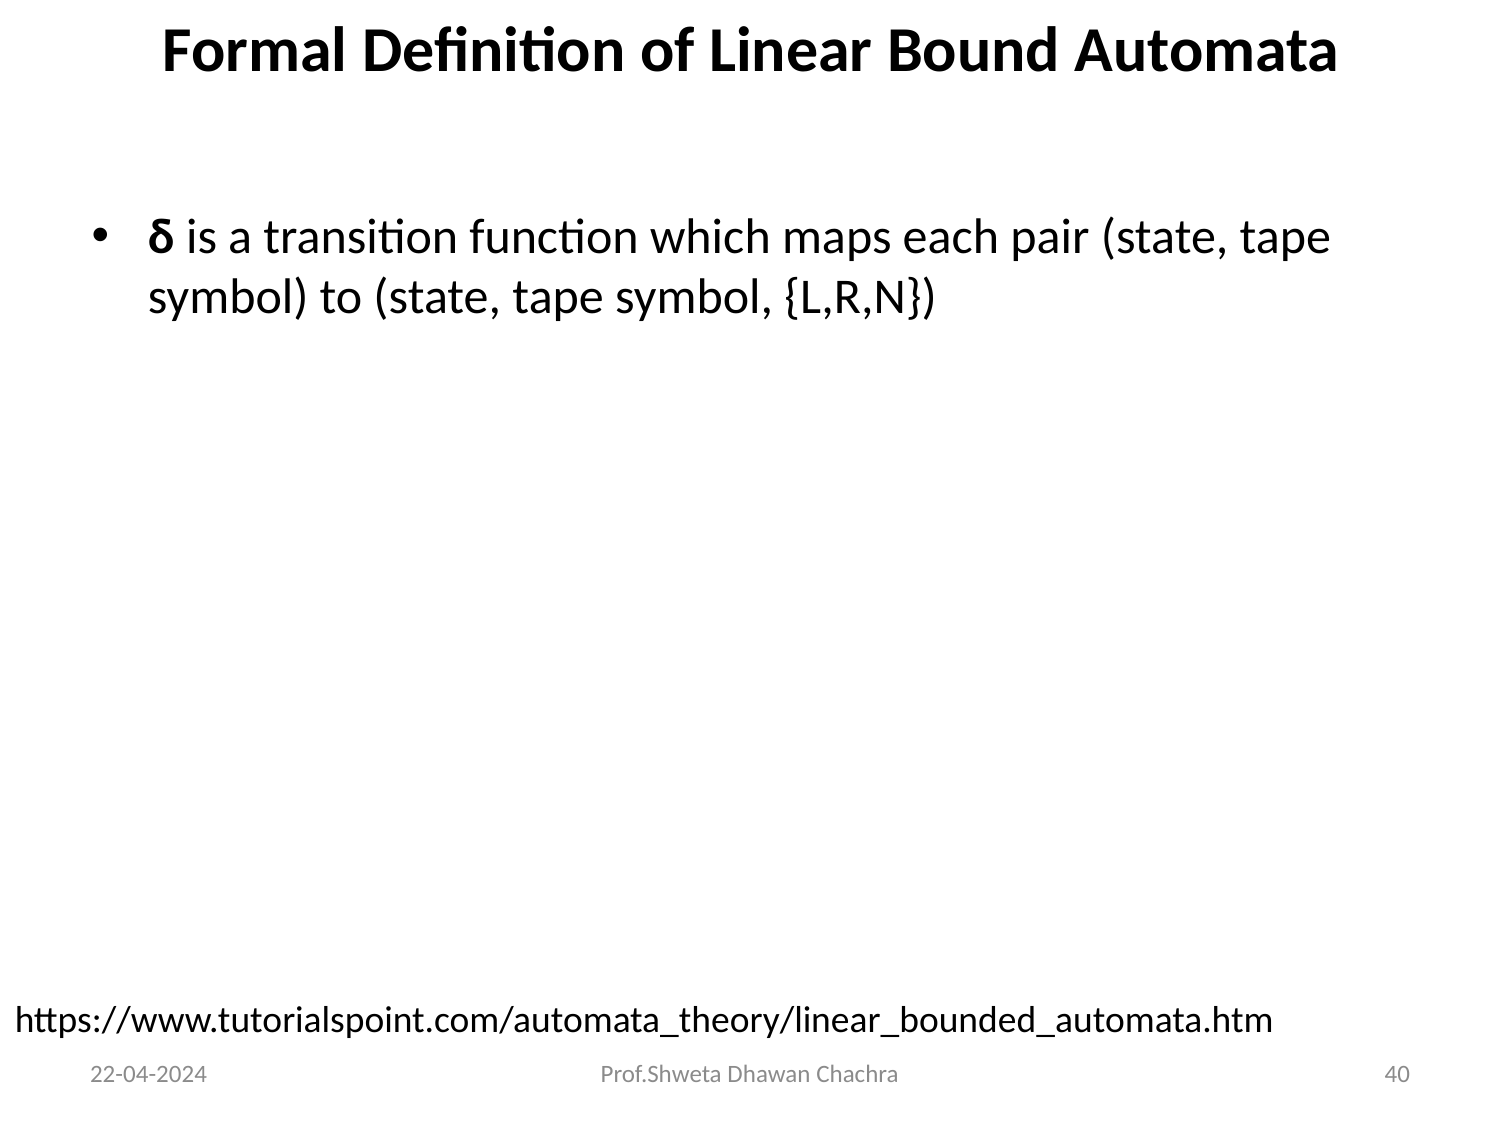

# Formal Definition of Linear Bound Automata
δ is a transition function which maps each pair (state, tape symbol) to (state, tape symbol, {L,R,N})
https://www.tutorialspoint.com/automata_theory/linear_bounded_automata.htm
22-04-2024
Prof.Shweta Dhawan Chachra
40